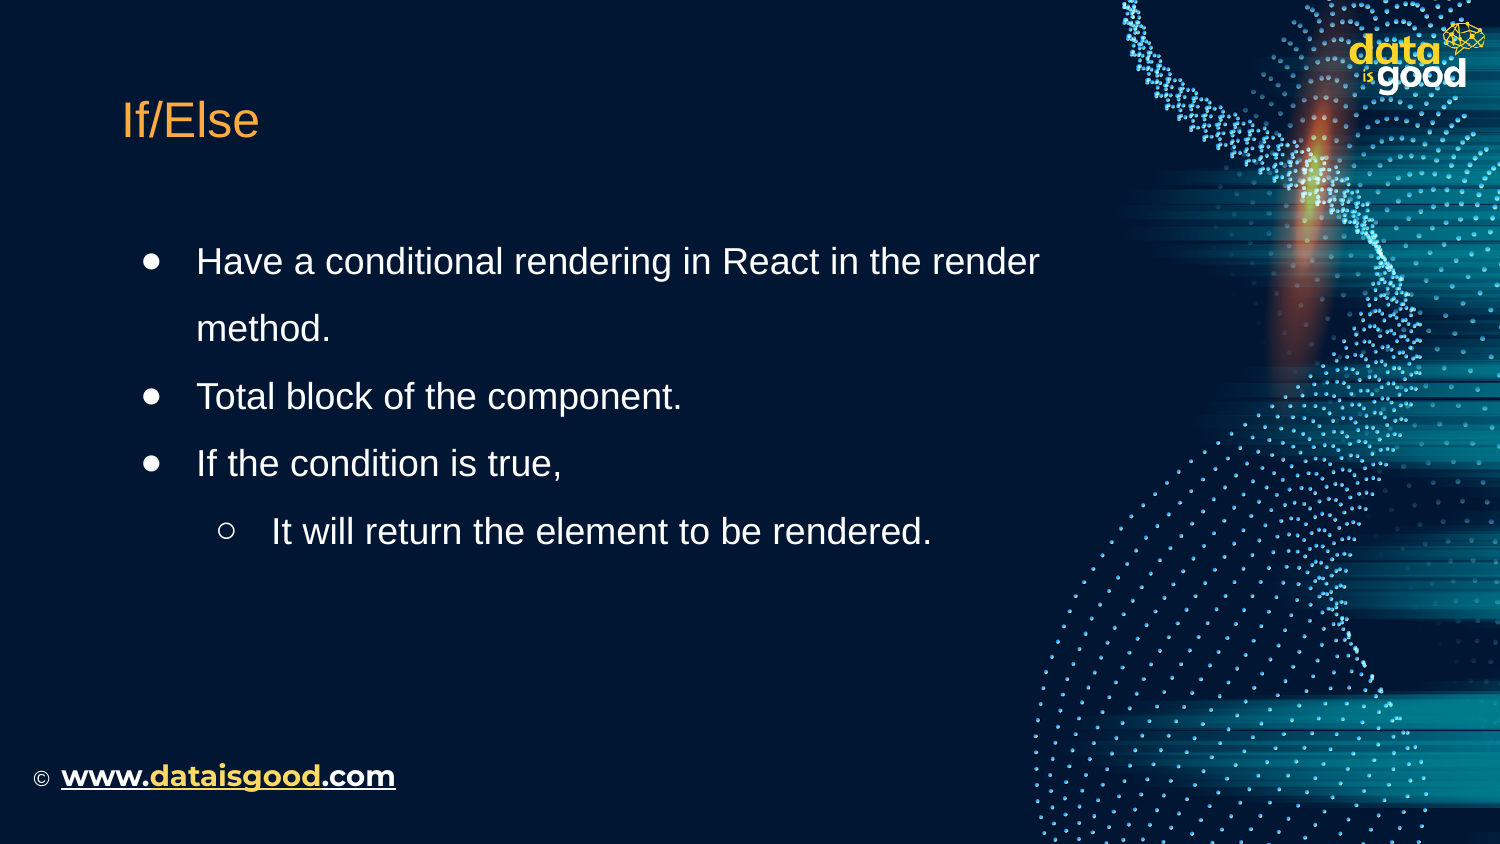

# If/Else
Have a conditional rendering in React in the render method.
Total block of the component.
If the condition is true,
It will return the element to be rendered.